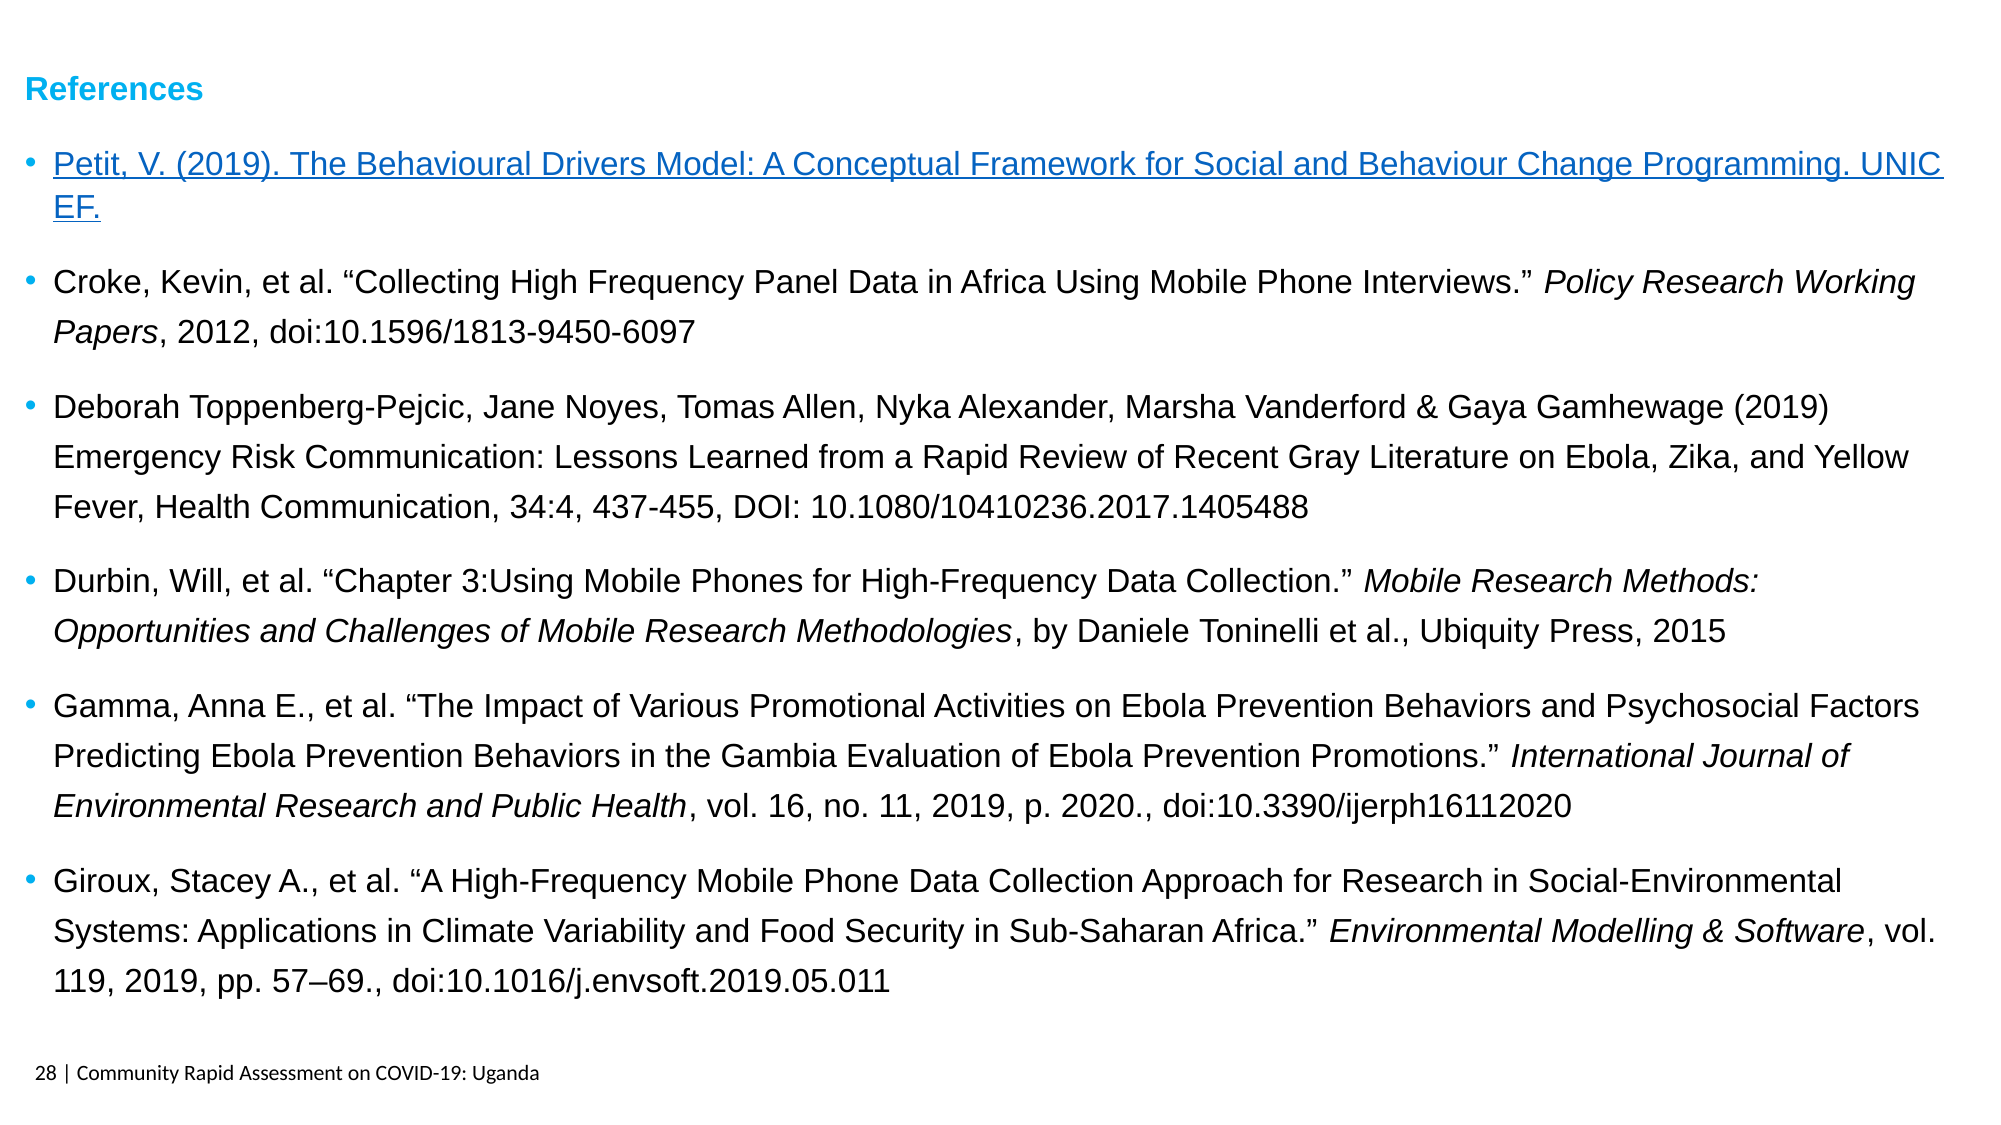

References
Petit, V. (2019). The Behavioural Drivers Model: A Conceptual Framework for Social and Behaviour Change Programming. UNICEF.
Croke, Kevin, et al. “Collecting High Frequency Panel Data in Africa Using Mobile Phone Interviews.” Policy Research Working Papers, 2012, doi:10.1596/1813-9450-6097
Deborah Toppenberg-Pejcic, Jane Noyes, Tomas Allen, Nyka Alexander, Marsha Vanderford & Gaya Gamhewage (2019) Emergency Risk Communication: Lessons Learned from a Rapid Review of Recent Gray Literature on Ebola, Zika, and Yellow Fever, Health Communication, 34:4, 437-455, DOI: 10.1080/10410236.2017.1405488
Durbin, Will, et al. “Chapter 3:Using Mobile Phones for High-Frequency Data Collection.” Mobile Research Methods: Opportunities and Challenges of Mobile Research Methodologies, by Daniele Toninelli et al., Ubiquity Press, 2015
Gamma, Anna E., et al. “The Impact of Various Promotional Activities on Ebola Prevention Behaviors and Psychosocial Factors Predicting Ebola Prevention Behaviors in the Gambia Evaluation of Ebola Prevention Promotions.” International Journal of Environmental Research and Public Health, vol. 16, no. 11, 2019, p. 2020., doi:10.3390/ijerph16112020
Giroux, Stacey A., et al. “A High-Frequency Mobile Phone Data Collection Approach for Research in Social-Environmental Systems: Applications in Climate Variability and Food Security in Sub-Saharan Africa.” Environmental Modelling & Software, vol. 119, 2019, pp. 57–69., doi:10.1016/j.envsoft.2019.05.011

28 | Community Rapid Assessment on COVID-19: Uganda